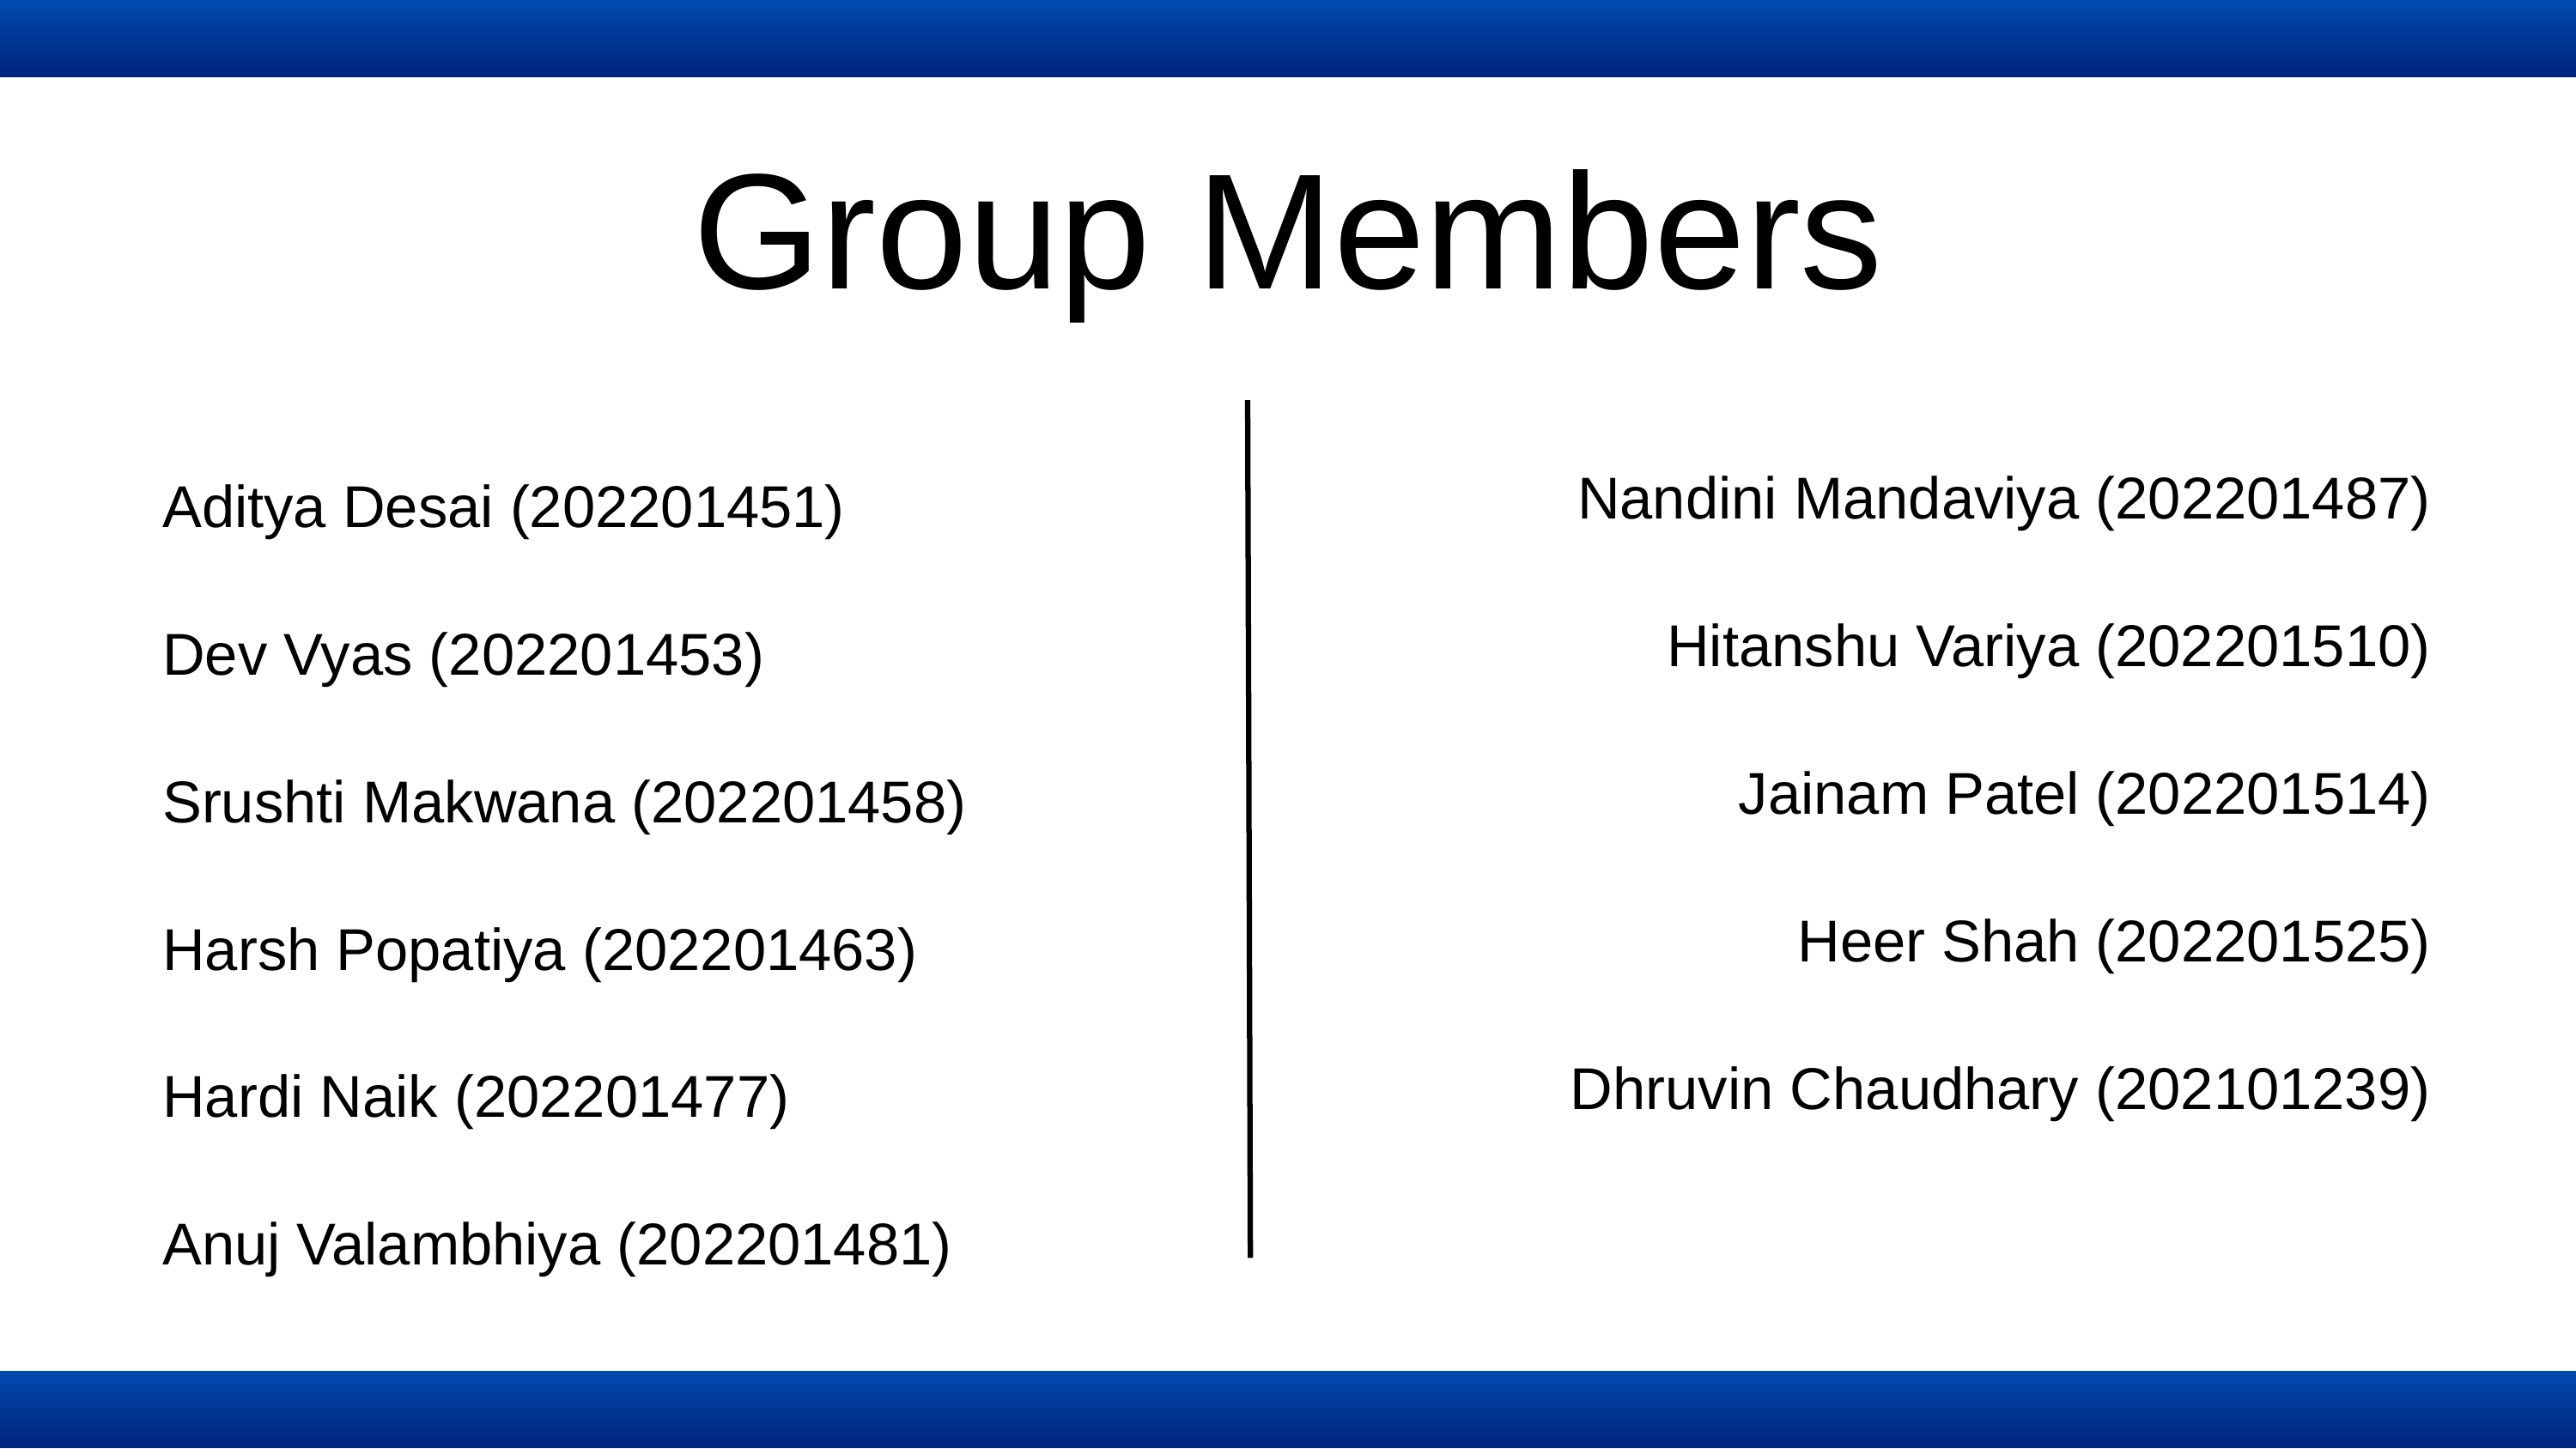

Group Members
Nandini Mandaviya (202201487)
Hitanshu Variya (202201510)
Jainam Patel (202201514)
Heer Shah (202201525)
Dhruvin Chaudhary (202101239)

Aditya Desai (202201451)
Dev Vyas (202201453)
Srushti Makwana (202201458)
Harsh Popatiya (202201463)
Hardi Naik (202201477)
Anuj Valambhiya (202201481)